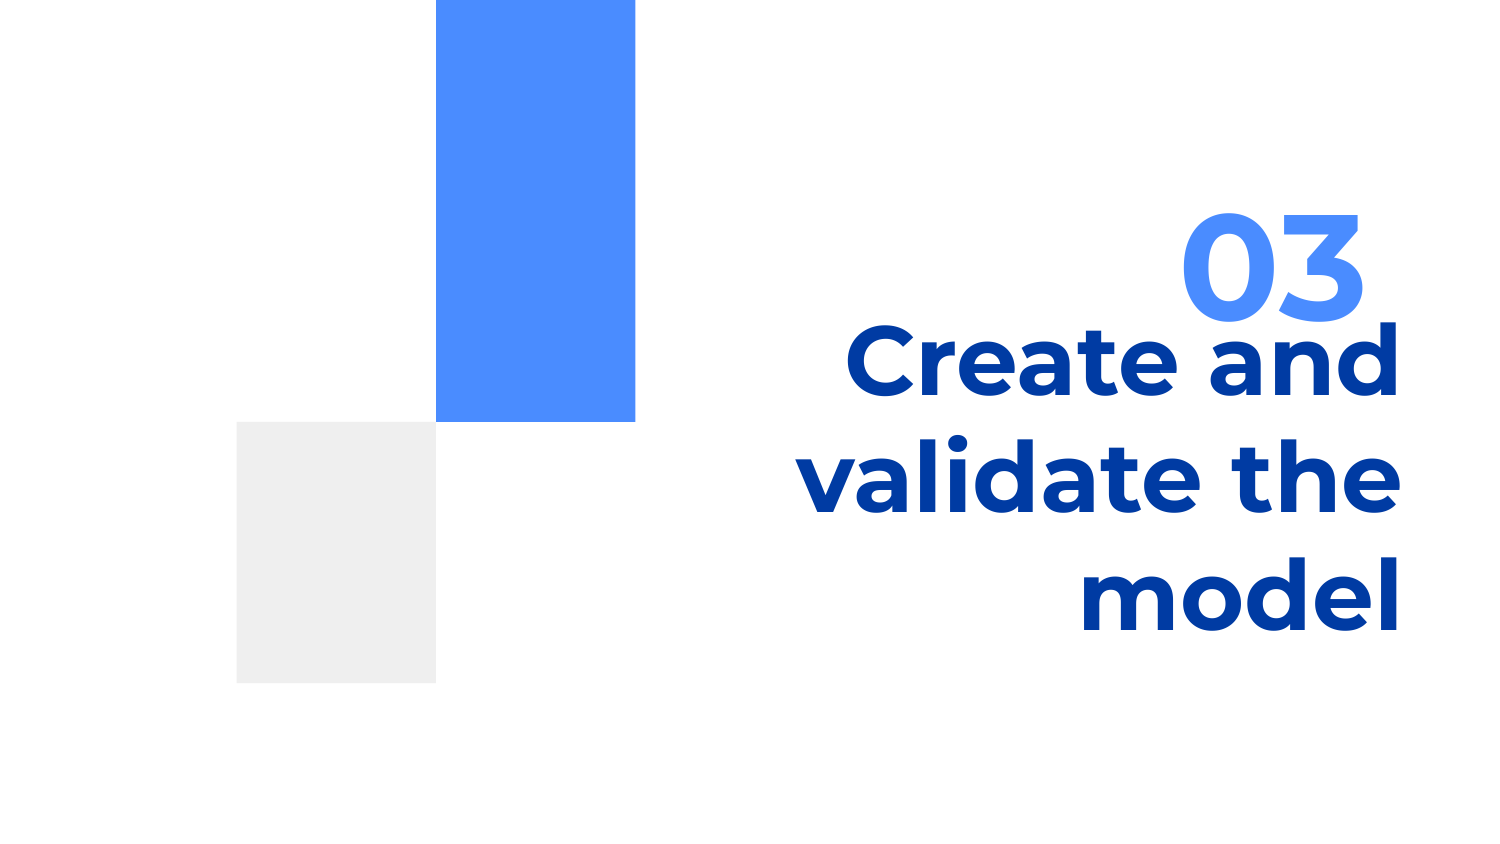

03
# Create and validate the model